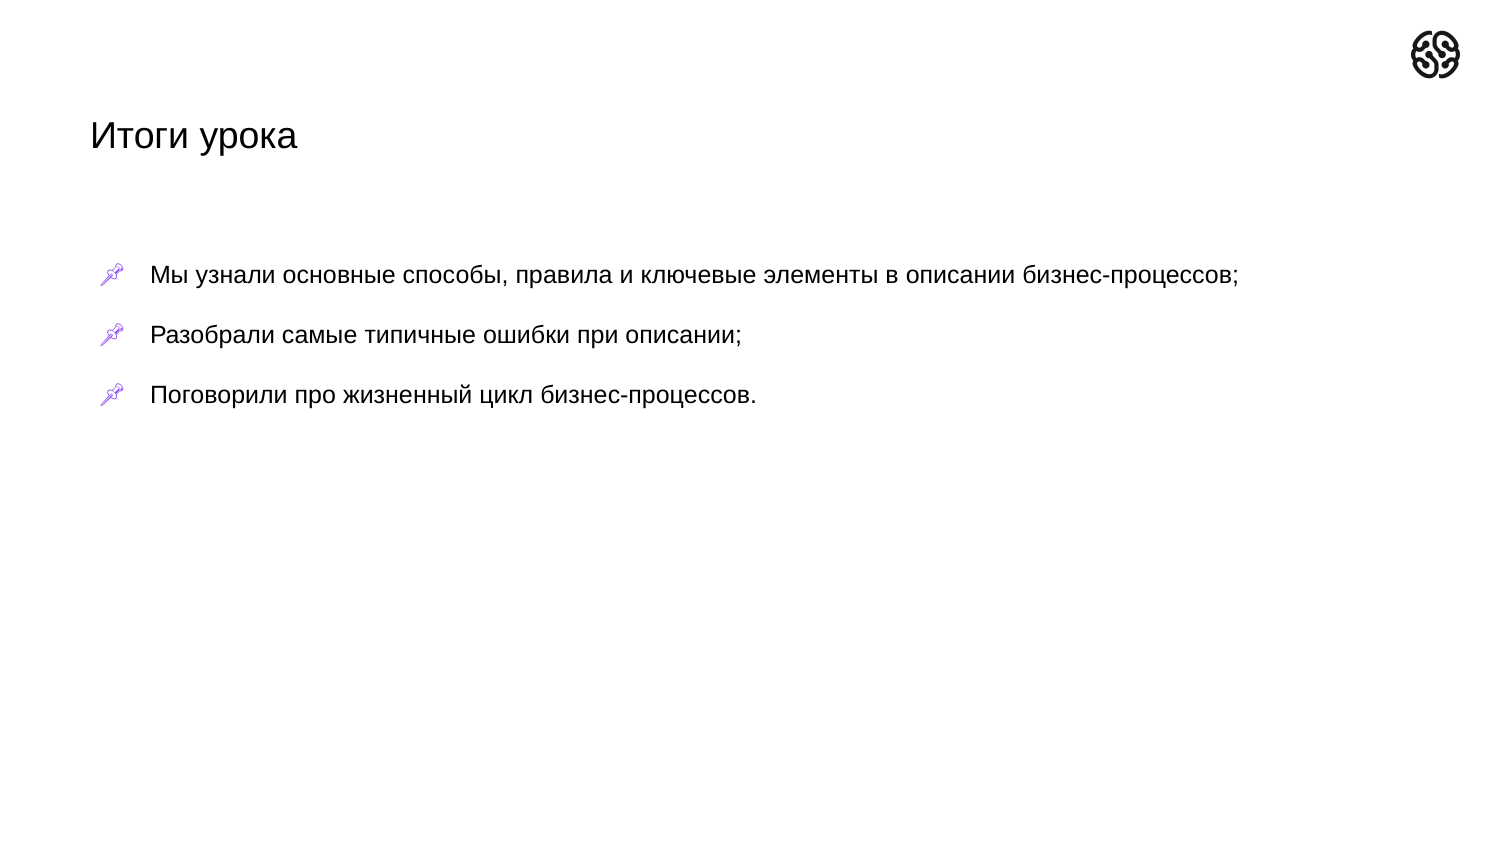

# Итоги урока
Мы узнали основные способы, правила и ключевые элементы в описании бизнес-процессов;
Разобрали самые типичные ошибки при описании;
Поговорили про жизненный цикл бизнес-процессов.